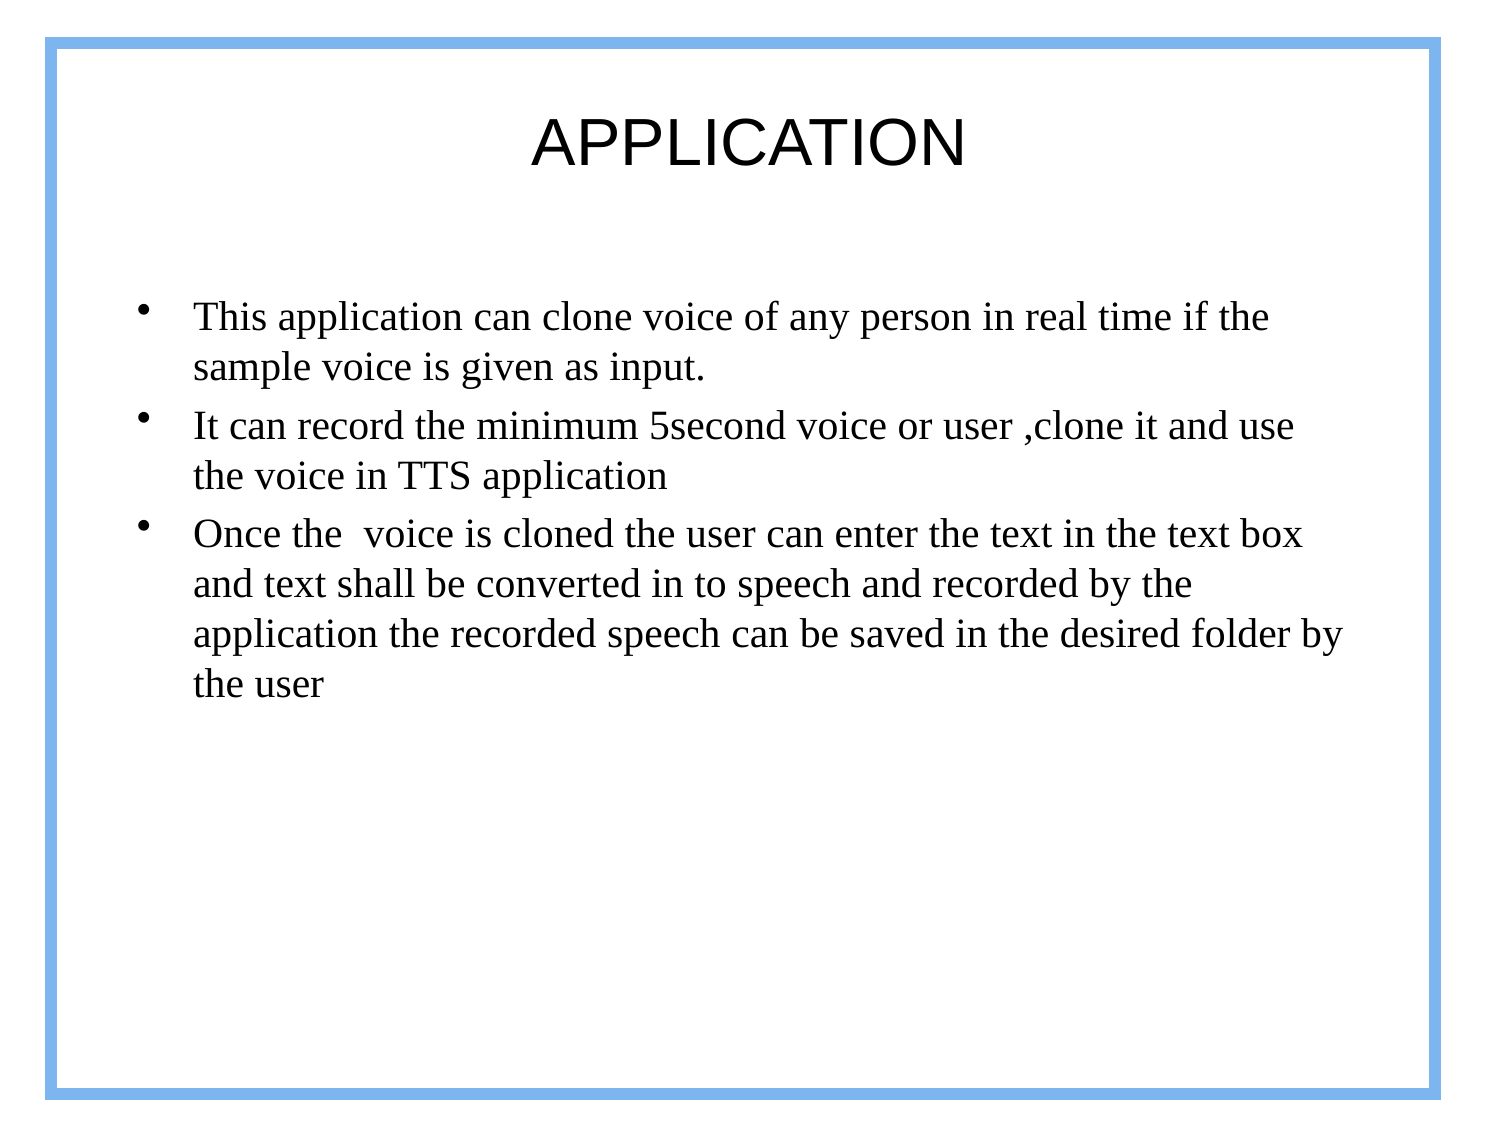

APPLICATION

This application can clone voice of any person in real time if the sample voice is given as input.
It can record the minimum 5second voice or user ,clone it and use the voice in TTS application
Once the  voice is cloned the user can enter the text in the text box and text shall be converted in to speech and recorded by the application the recorded speech can be saved in the desired folder by the user